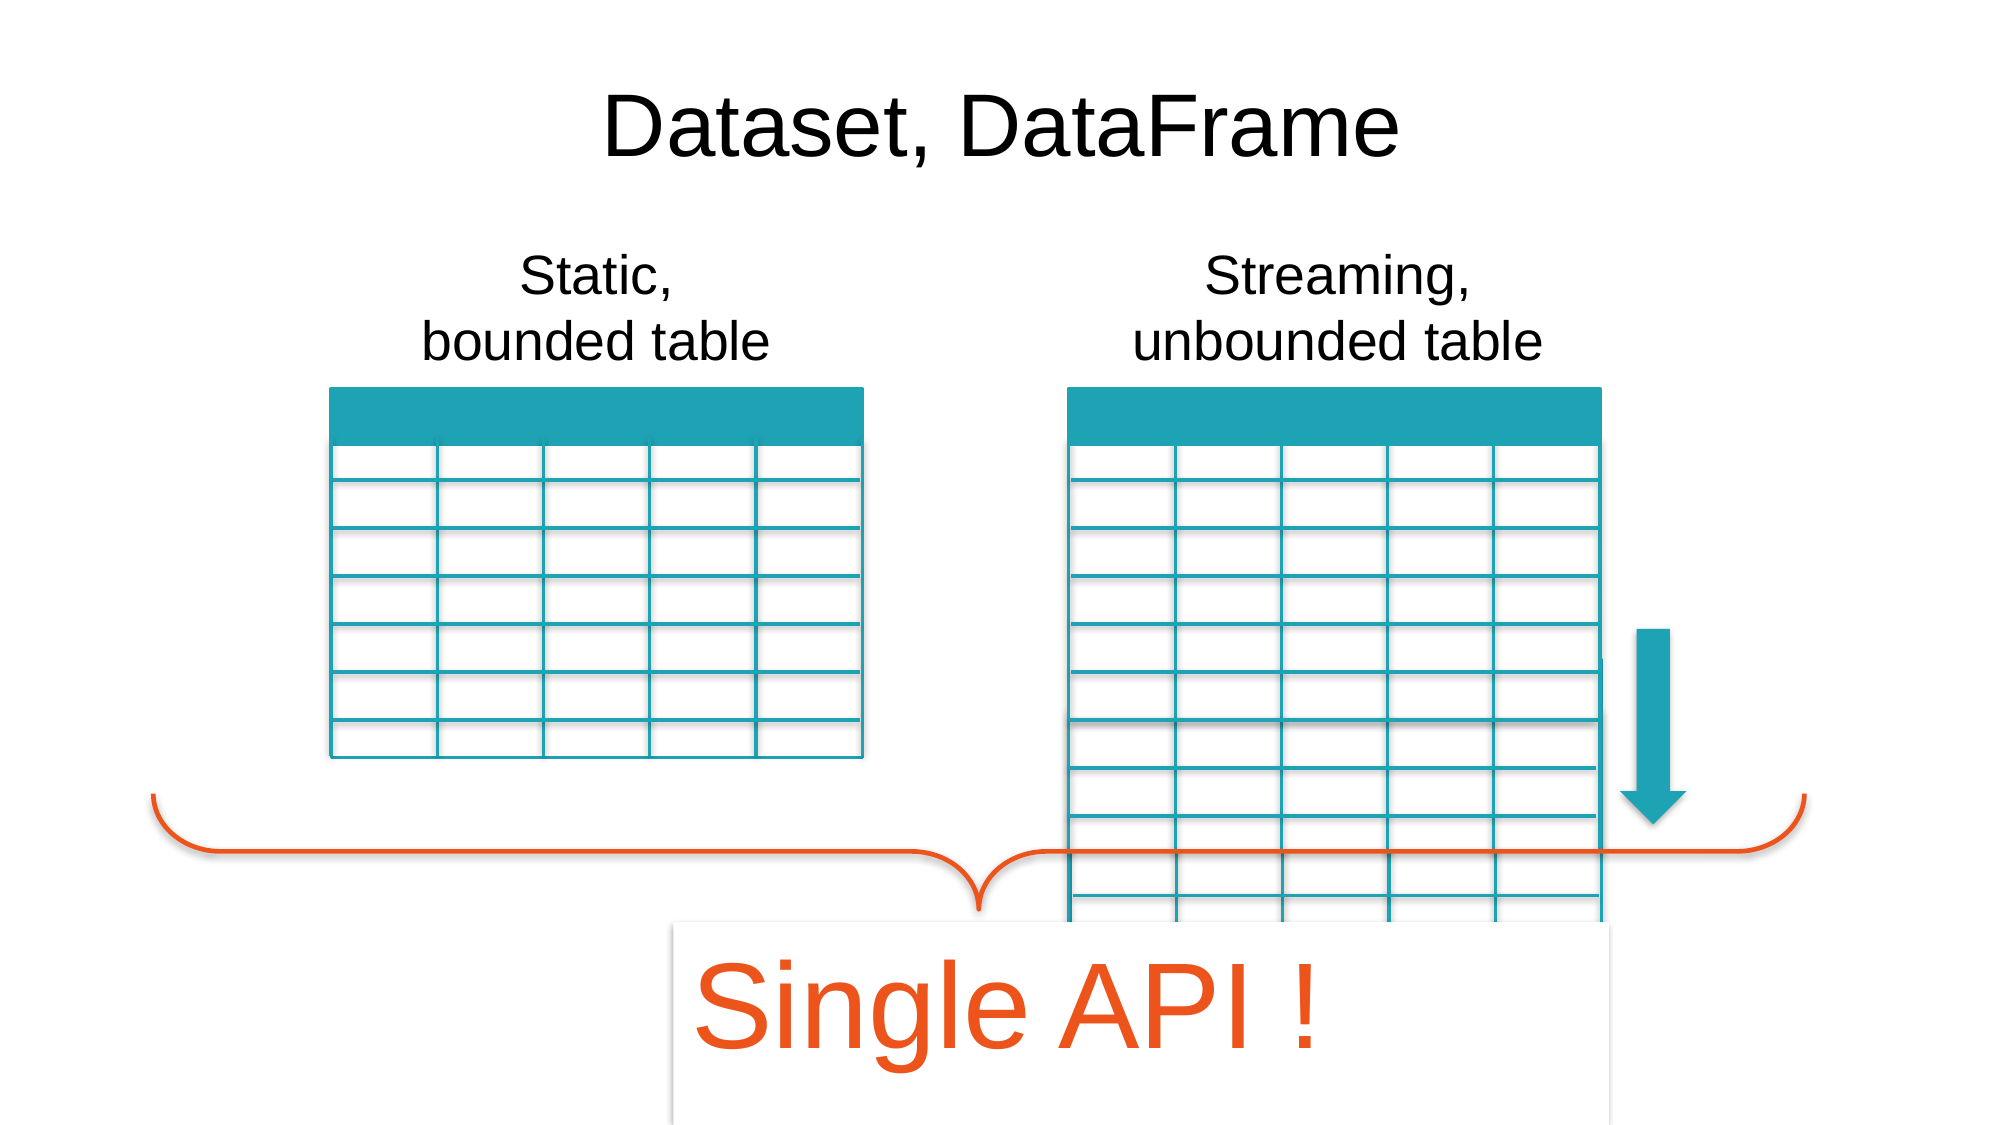

Dataset, DataFrame
Static, bounded table
Streaming, unbounded table

Single API !